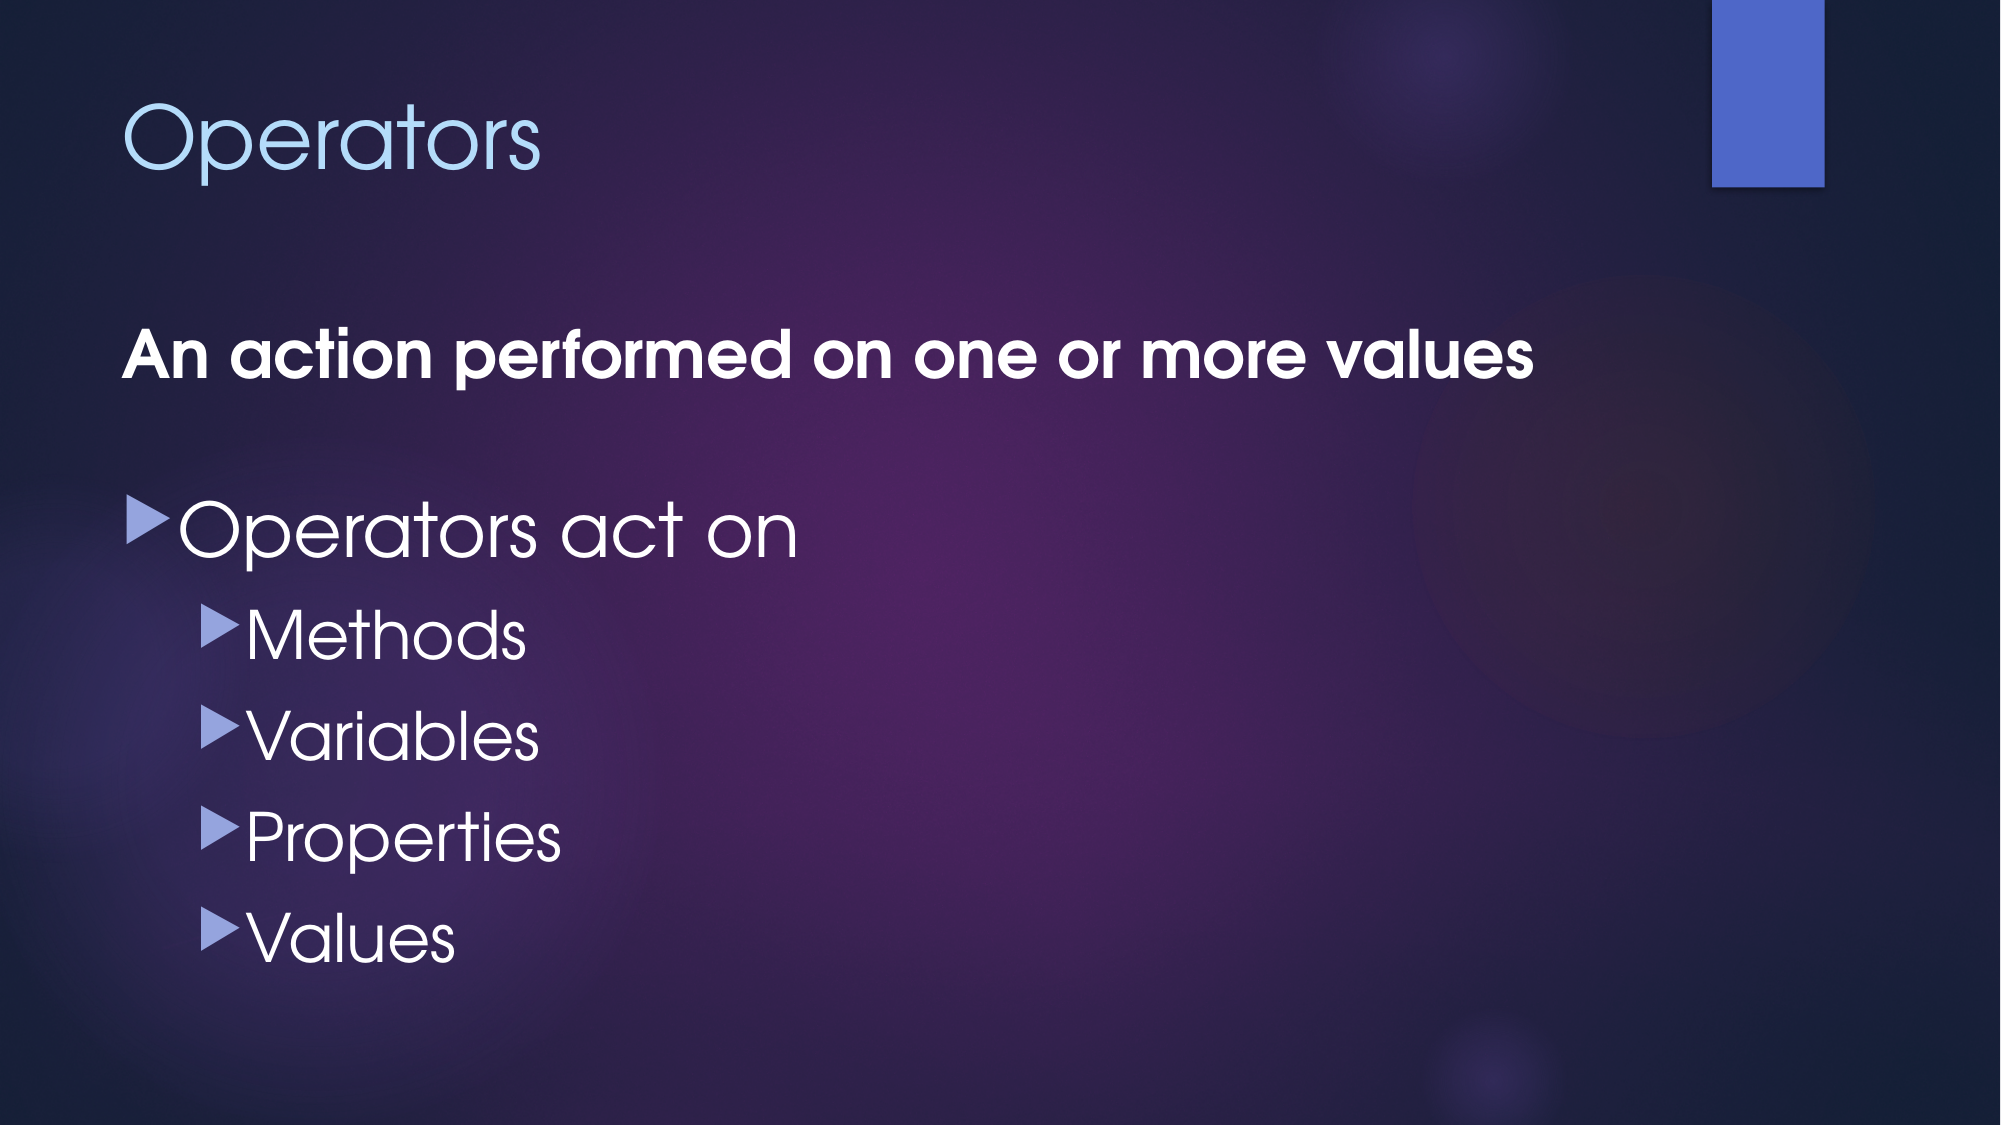

# Operators
An action performed on one or more values
Operators act on
Methods
Variables
Properties
Values